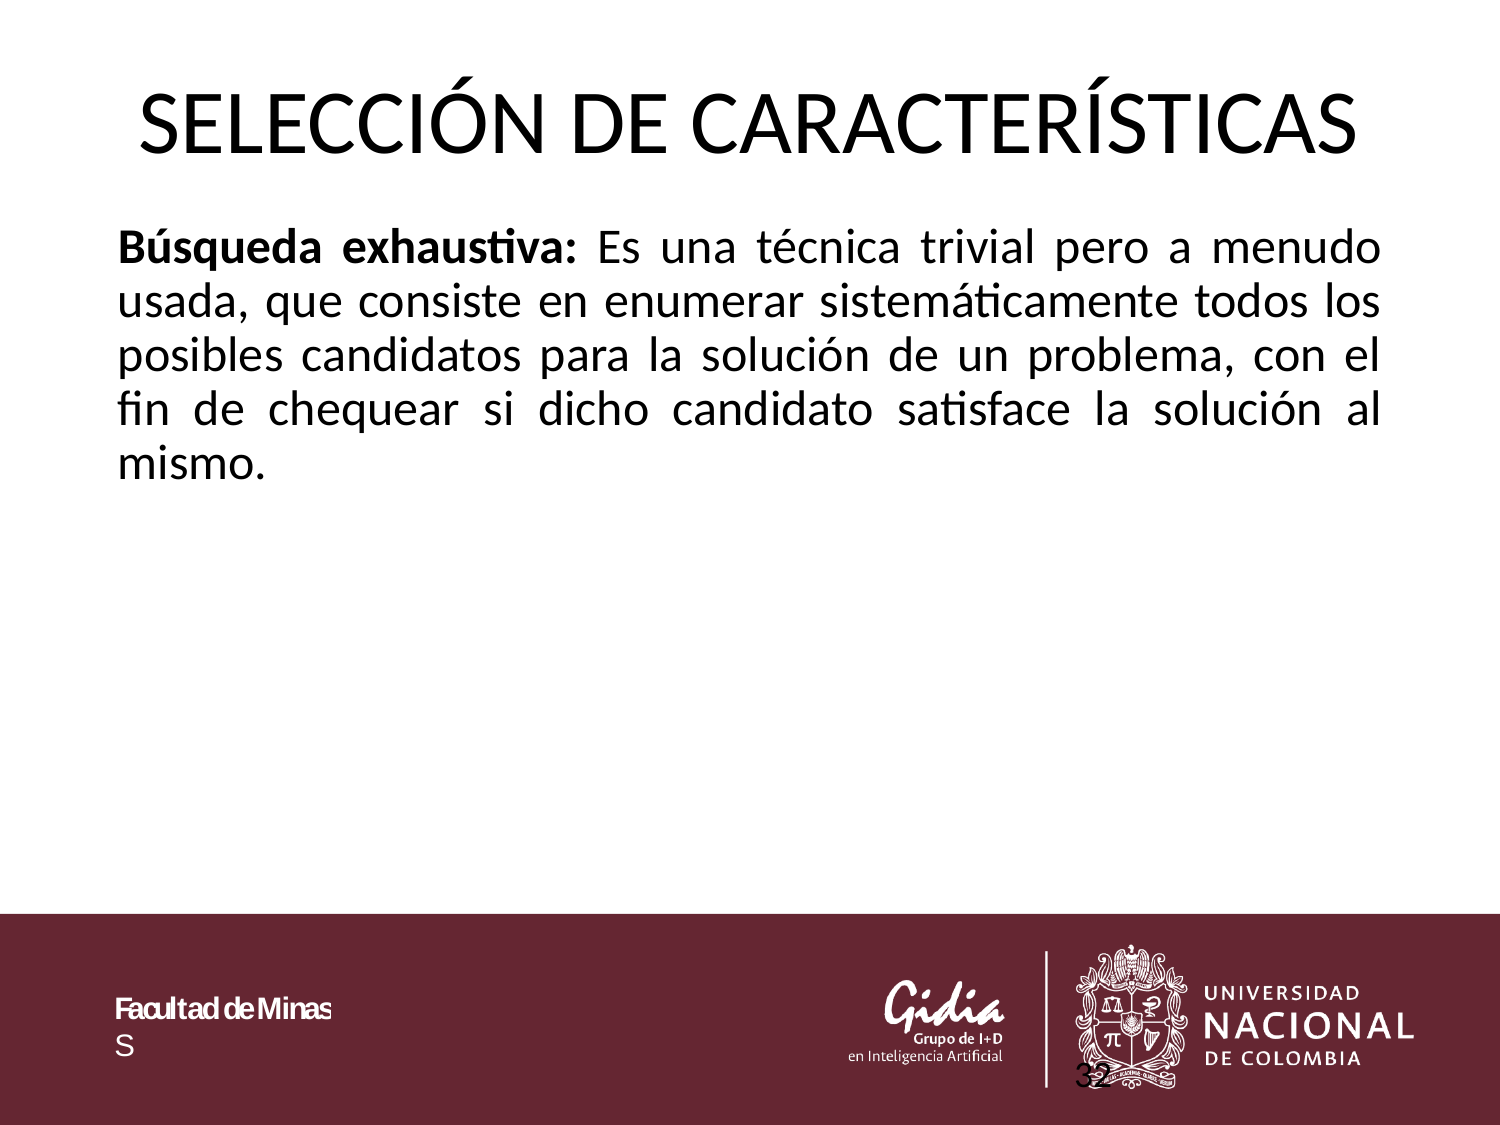

# SELECCIÓN DE CARACTERÍSTICAS
Búsqueda exhaustiva: Es una técnica trivial pero a menudo usada, que consiste en enumerar sistemáticamente todos los posibles candidatos para la solución de un problema, con el fin de chequear si dicho candidato satisface la solución al mismo.

32